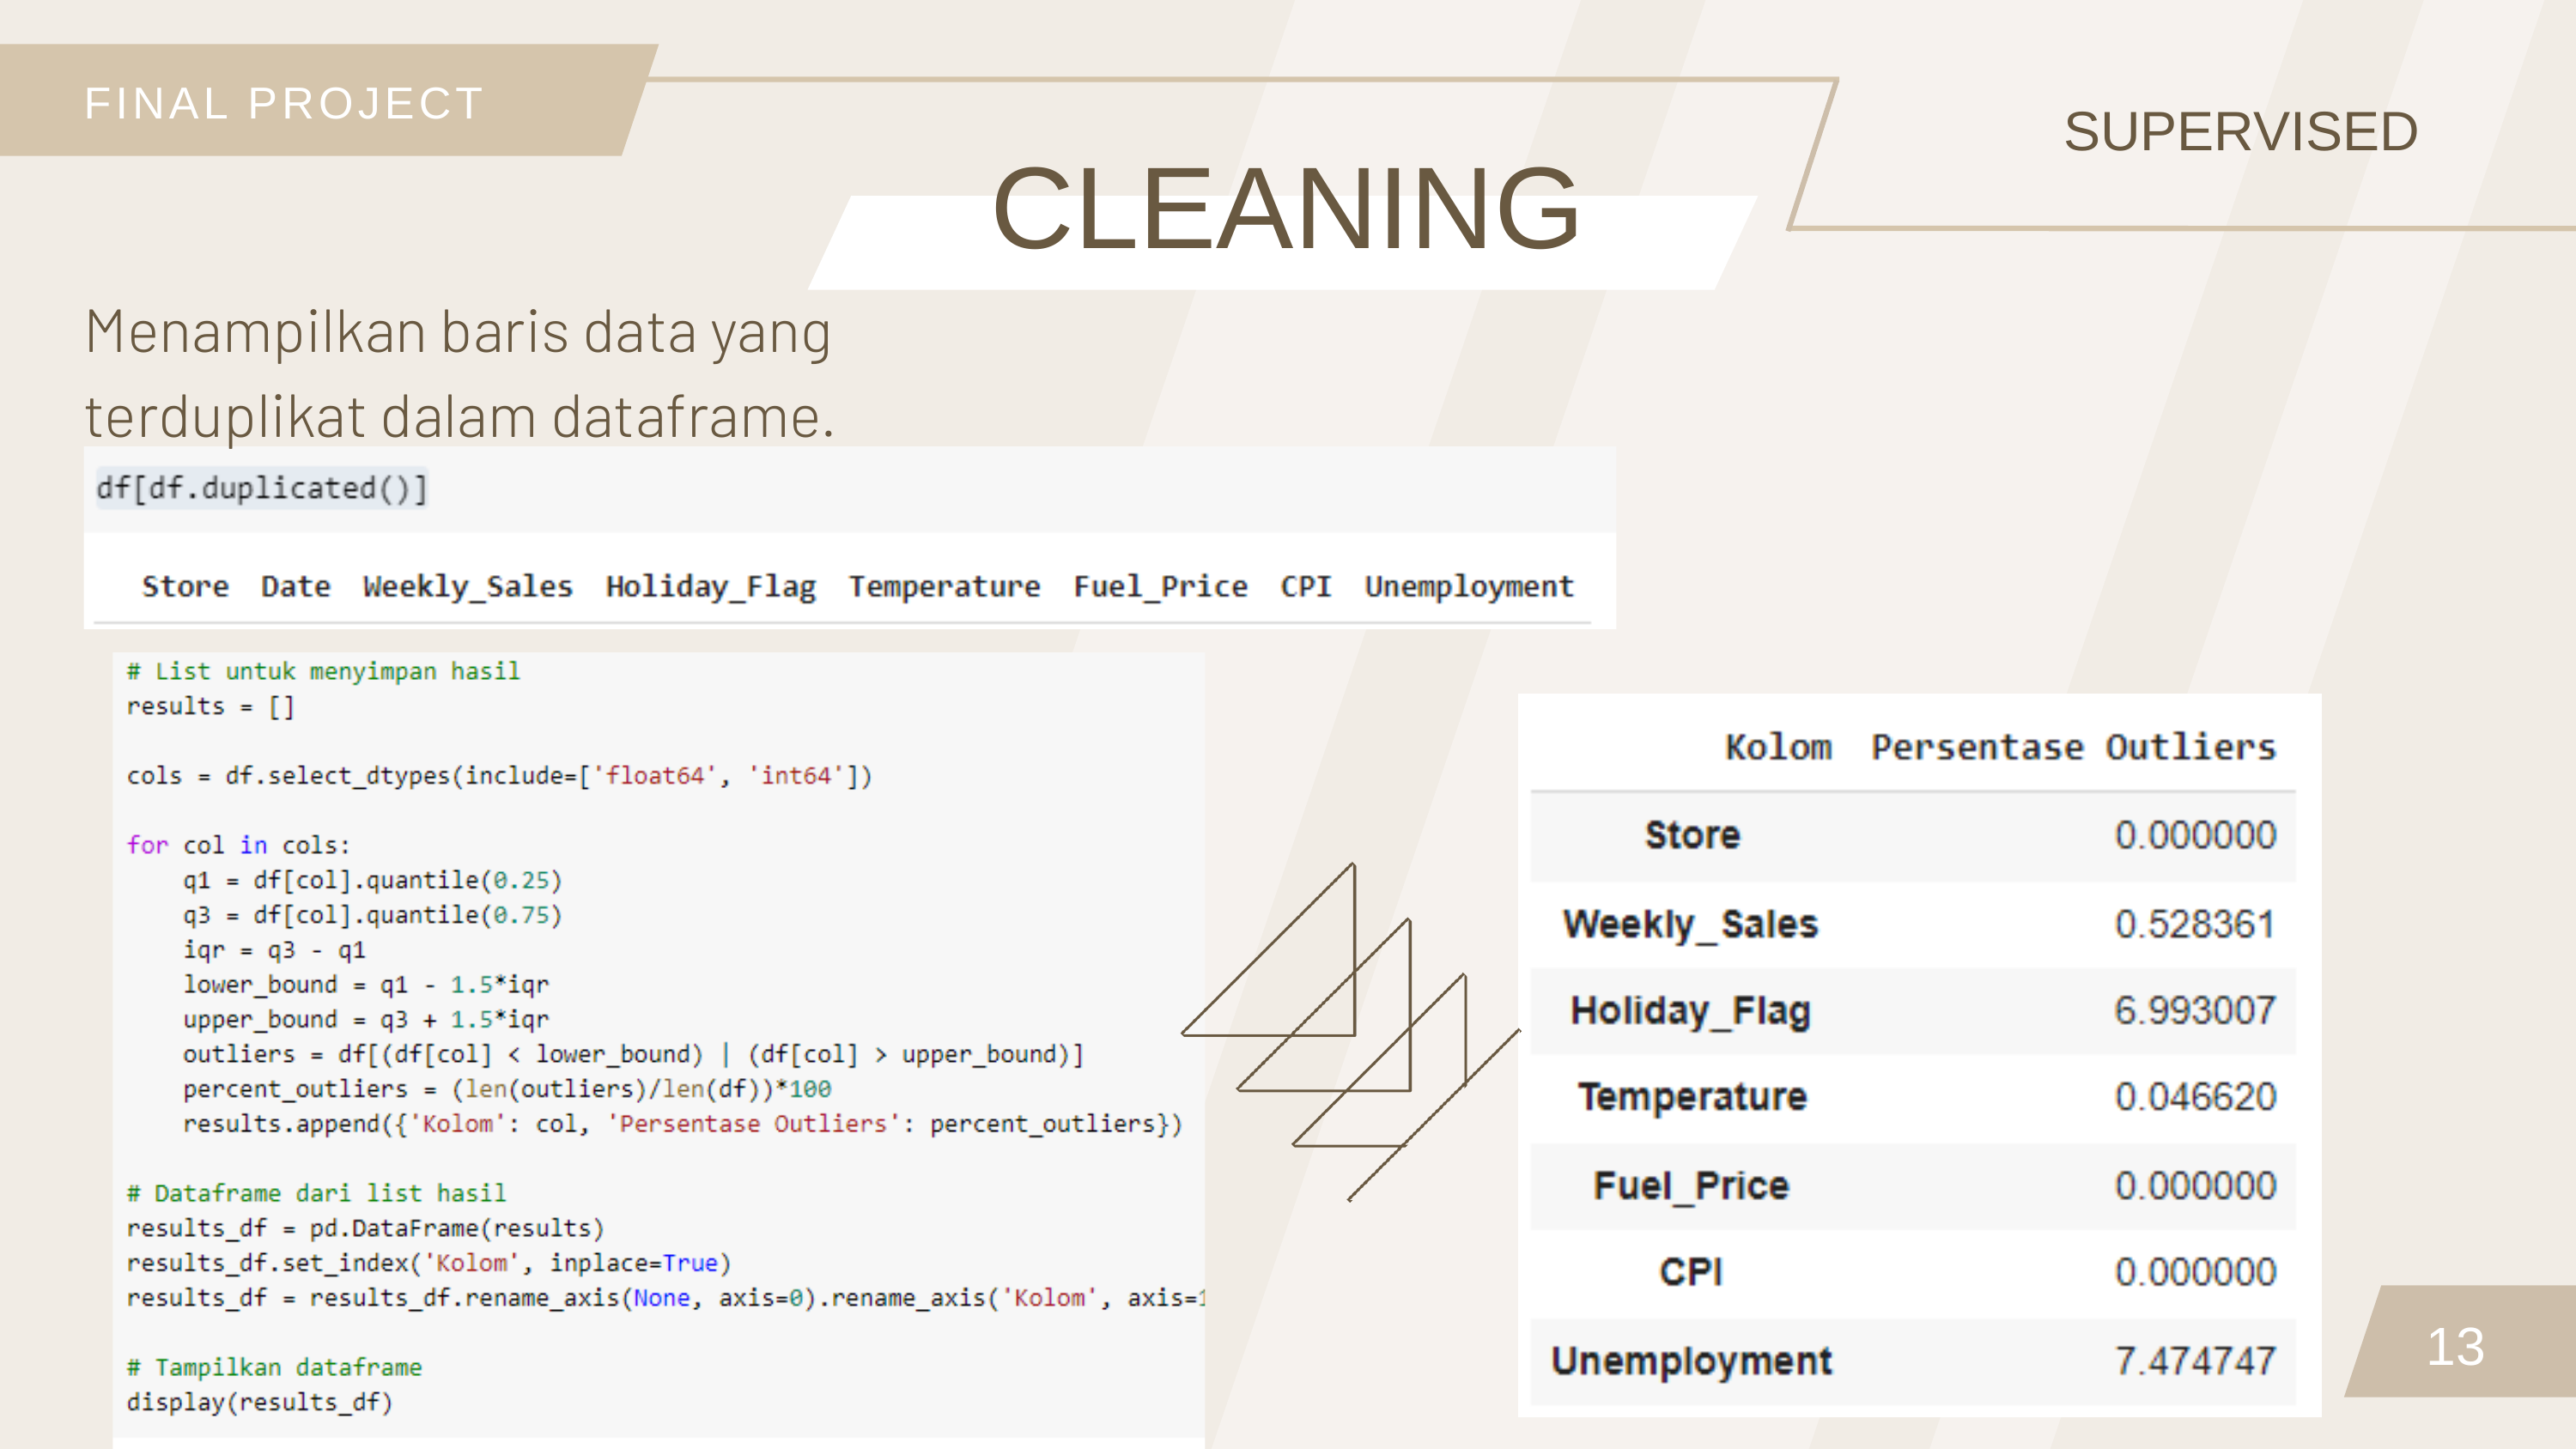

FINAL PROJECT

SUPERVISED
CLEANING

Menampilkan baris data yang terduplikat dalam dataframe.

13